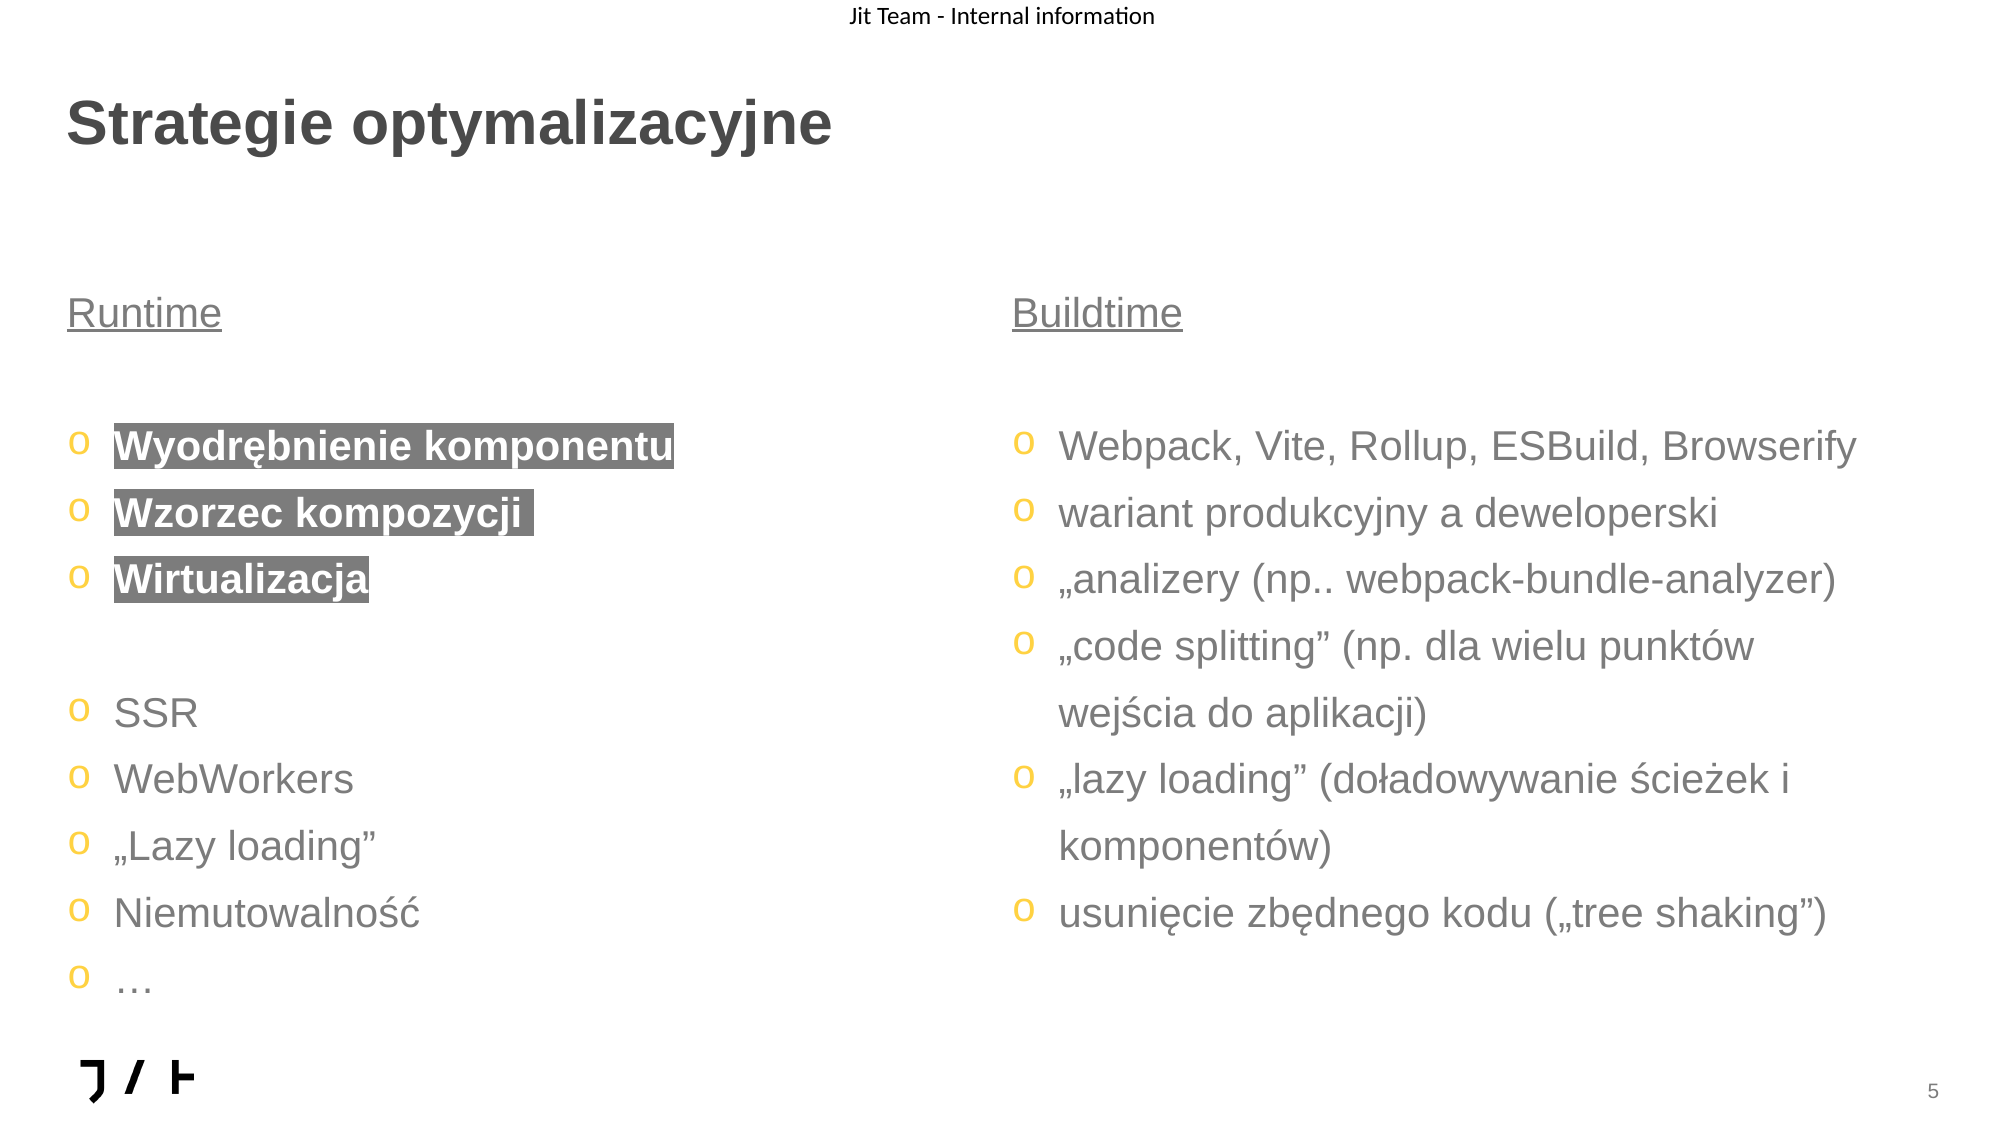

# Strategie optymalizacyjne
Runtime
Wyodrębnienie komponentu
Wzorzec kompozycji
Wirtualizacja

SSR
WebWorkers
„Lazy loading”
Niemutowalność
…

Buildtime

Webpack, Vite, Rollup, ESBuild, Browserify
wariant produkcyjny a deweloperski
„analizery (np.. webpack-bundle-analyzer)
„code splitting” (np. dla wielu punktów wejścia do aplikacji)
„lazy loading” (doładowywanie ścieżek i komponentów)
usunięcie zbędnego kodu („tree shaking”)

5